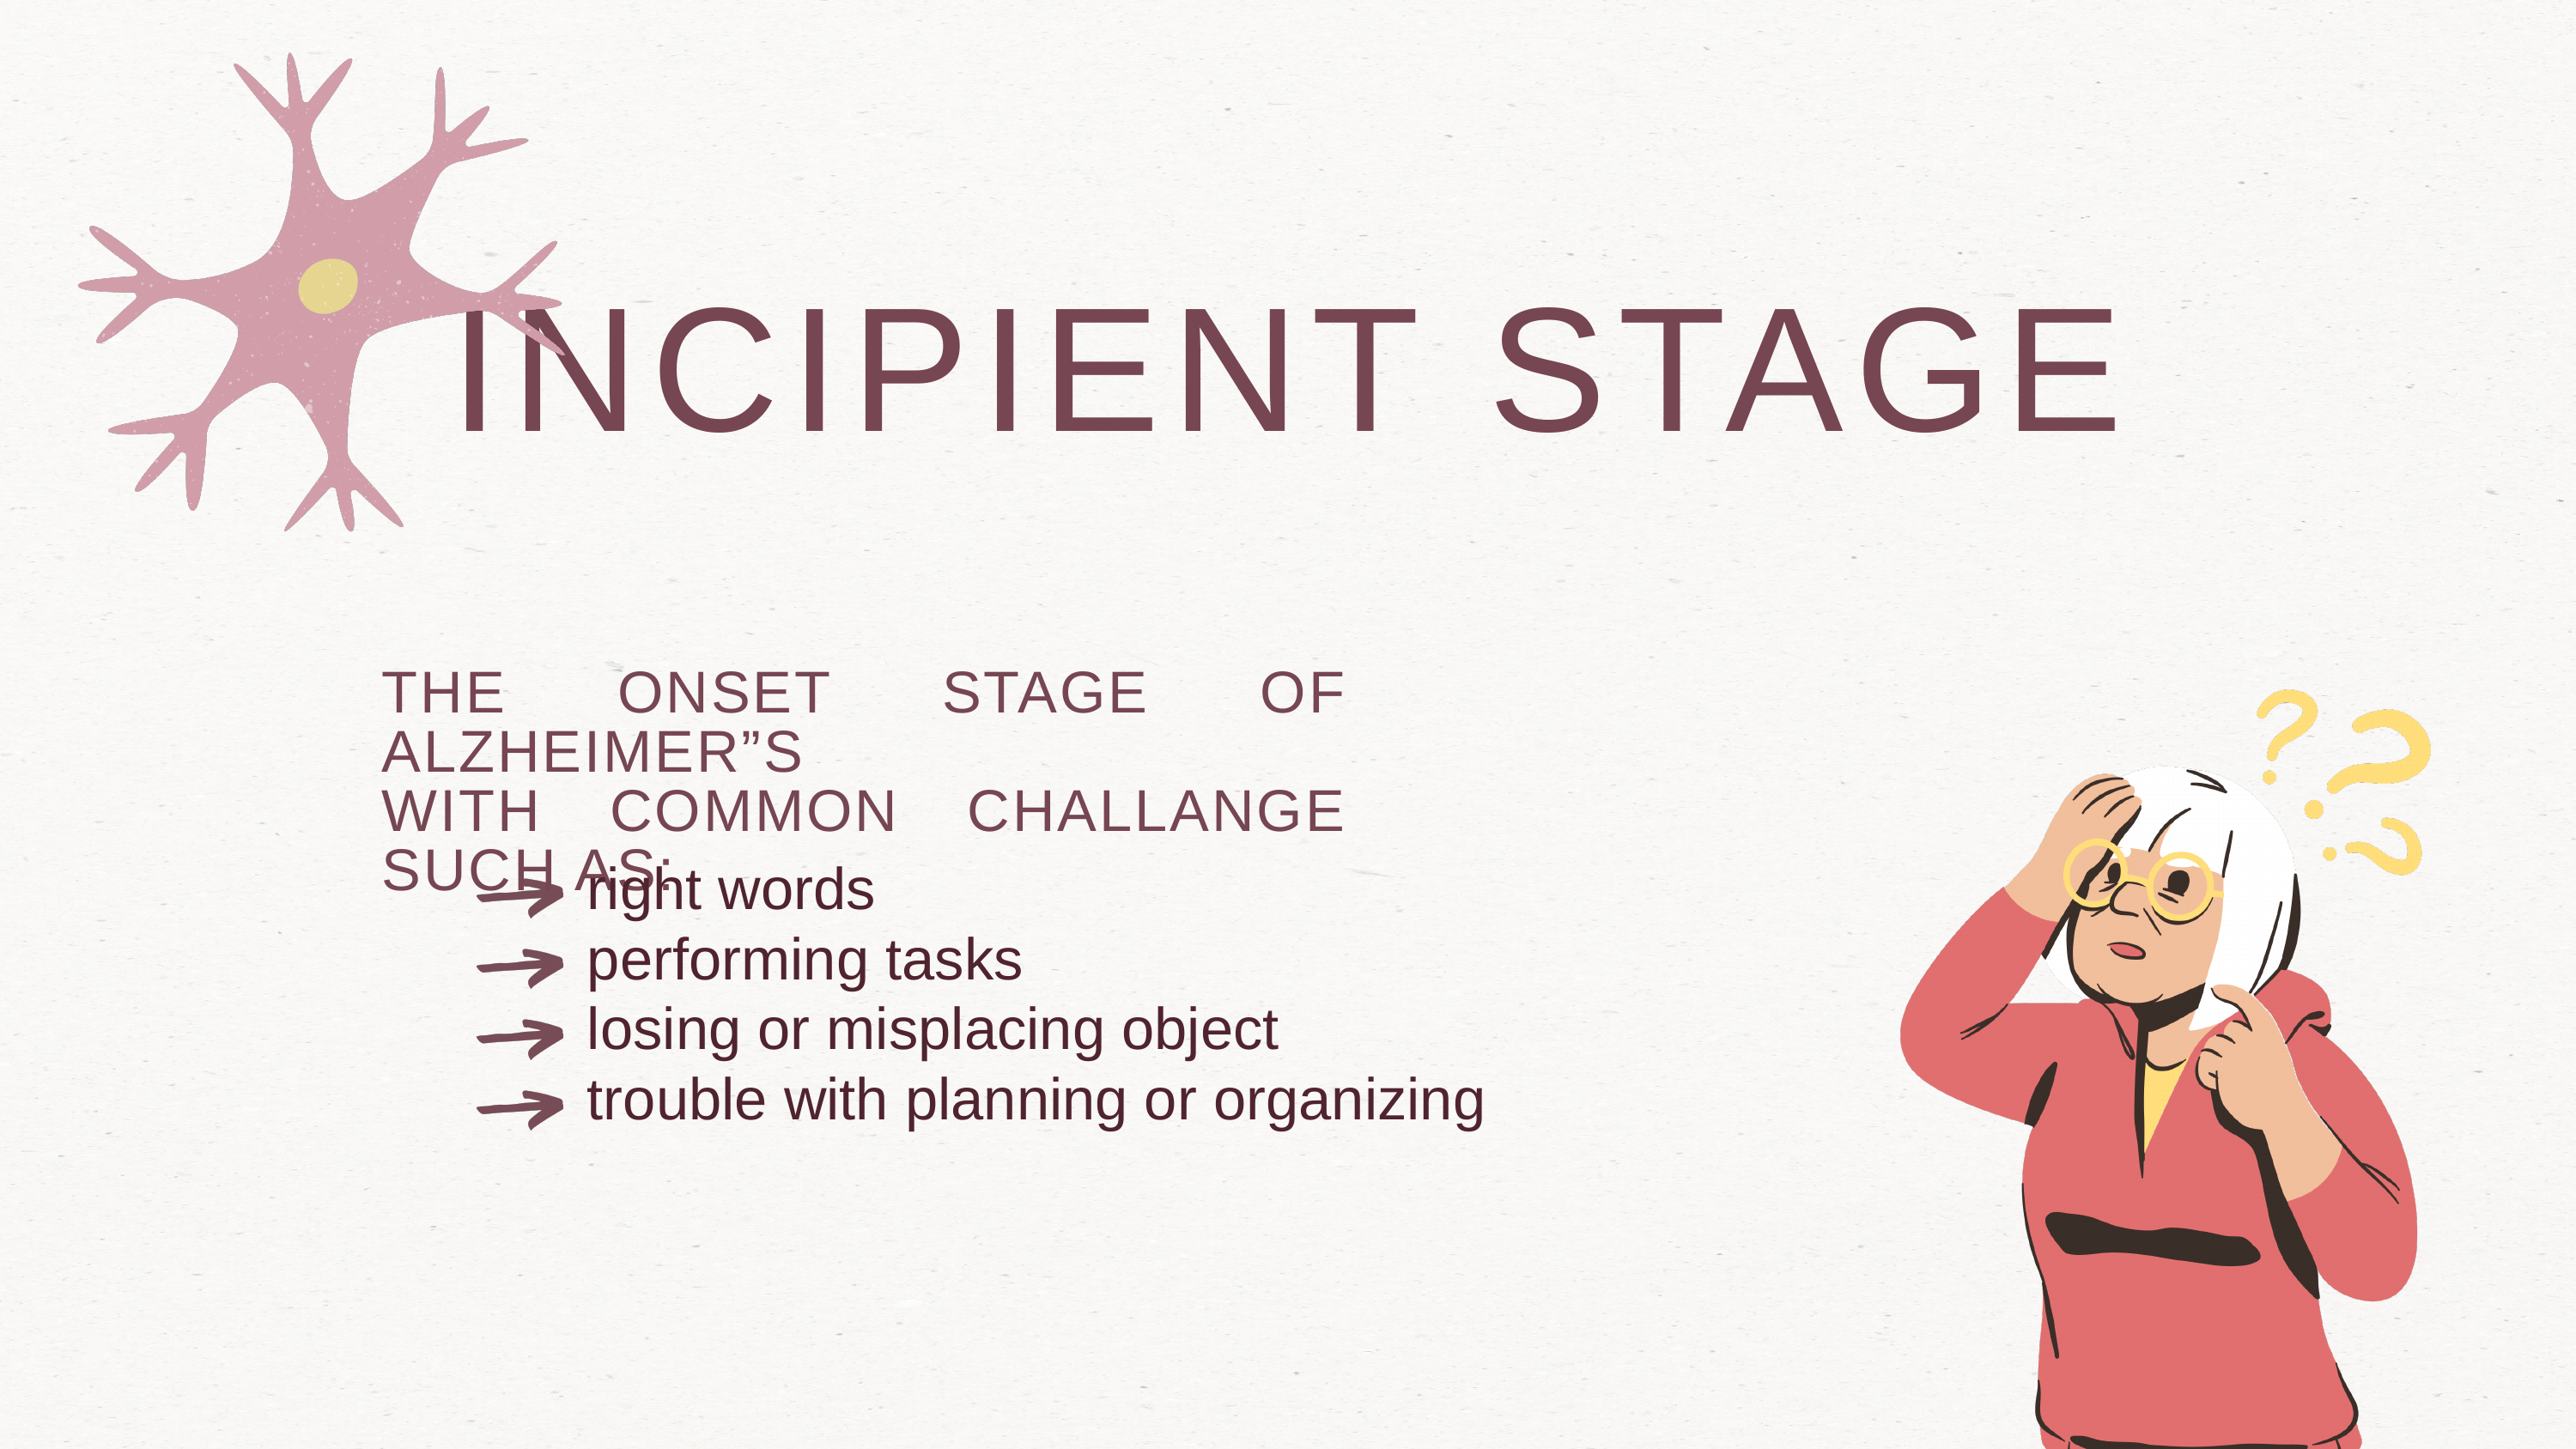

INCIPIENT STAGE
THE ONSET STAGE OF ALZHEIMER”S
WITH COMMON CHALLANGE SUCH AS:

right words
performing tasks
losing or misplacing object
trouble with planning or organizing